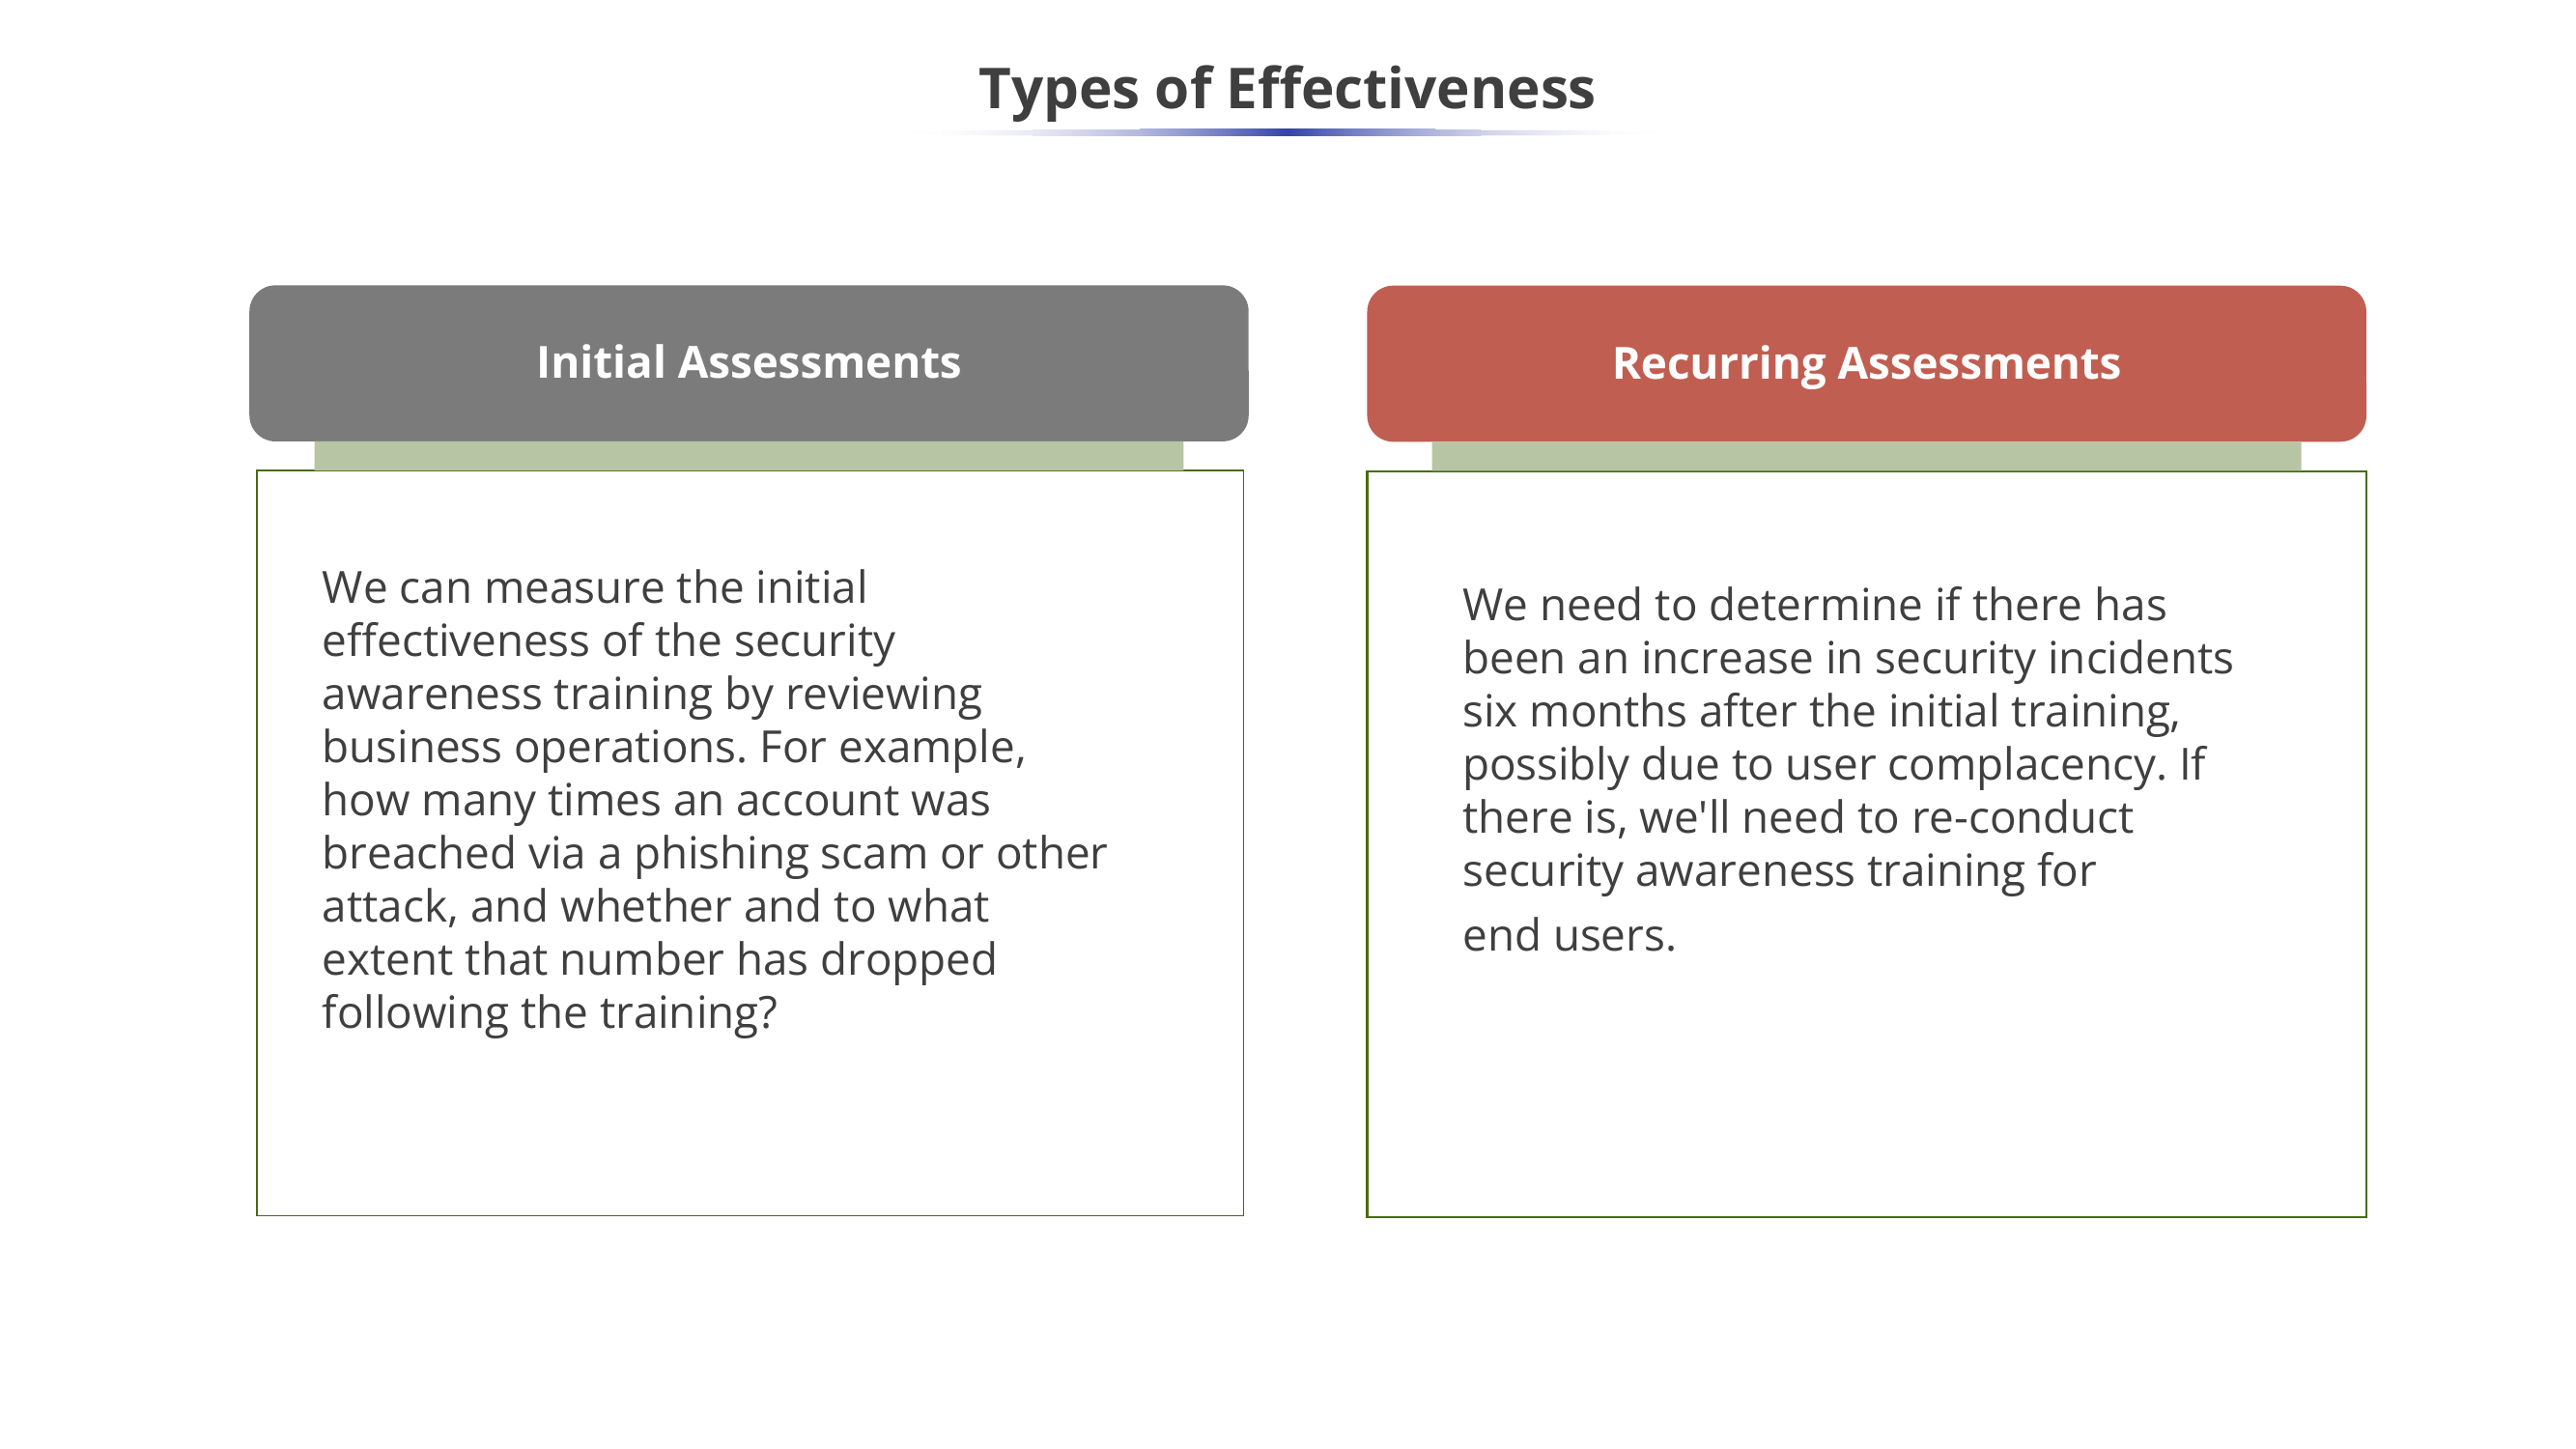

# Types of Effectiveness

Initial Assessments

Recurring Assessments

We can measure the initial effectiveness of the security awareness training by reviewing business operations. For example, how many times an account was breached via a phishing scam or other attack, and whether and to what extent that number has dropped following the training?
We need to determine if there has been an increase in security incidents six months after the initial training, possibly due to user complacency. If there is, we'll need to re-conduct security awareness training for
end users.